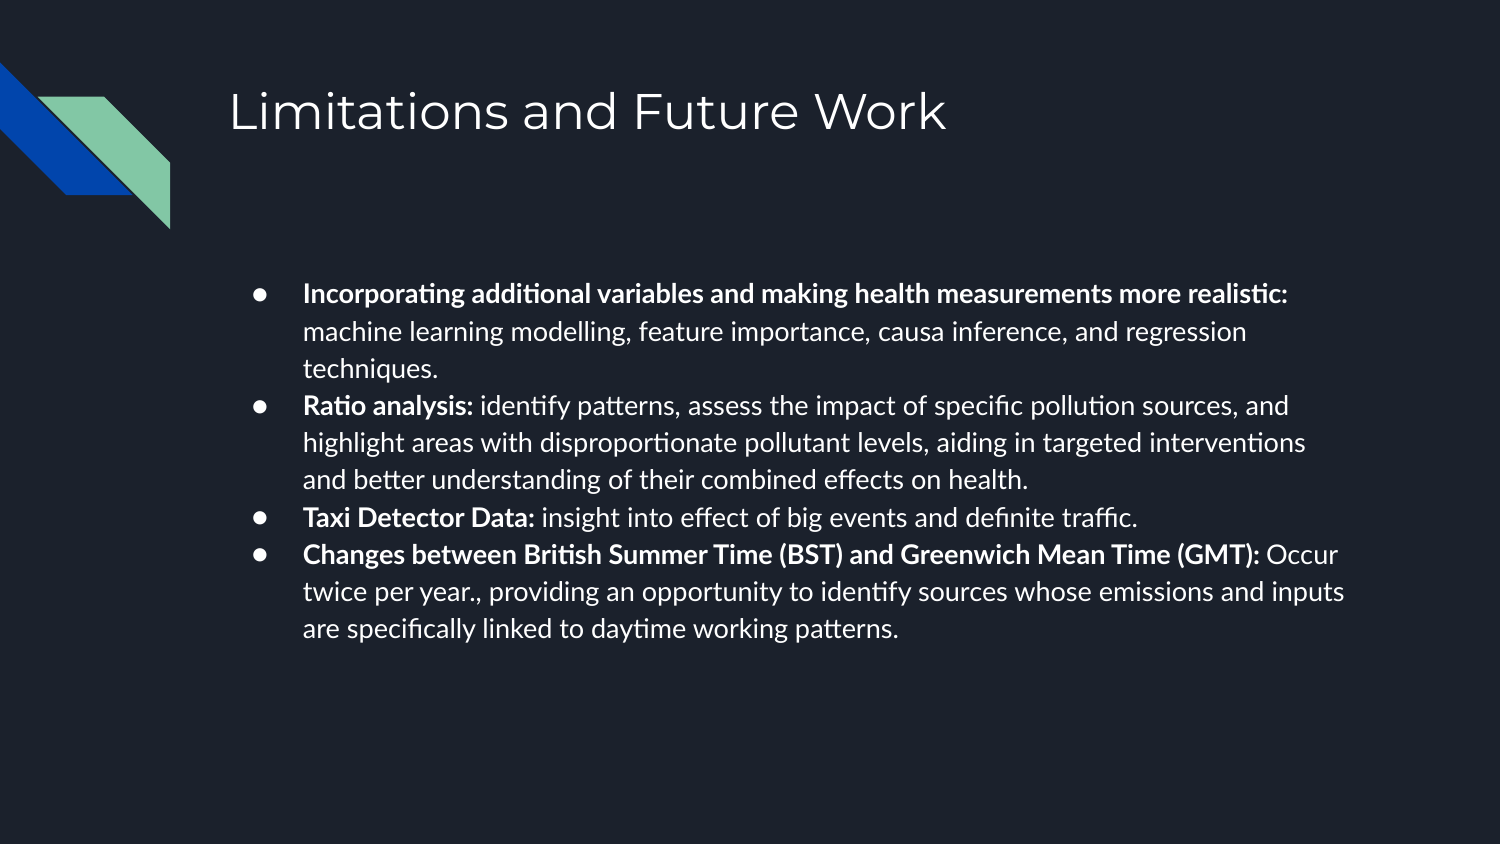

# Limitations and Future Work
Incorporating additional variables and making health measurements more realistic: machine learning modelling, feature importance, causa inference, and regression techniques.
Ratio analysis: identify patterns, assess the impact of specific pollution sources, and highlight areas with disproportionate pollutant levels, aiding in targeted interventions and better understanding of their combined effects on health.
Taxi Detector Data: insight into effect of big events and definite traffic.
Changes between British Summer Time (BST) and Greenwich Mean Time (GMT): Occur twice per year., providing an opportunity to identify sources whose emissions and inputs are specifically linked to daytime working patterns.